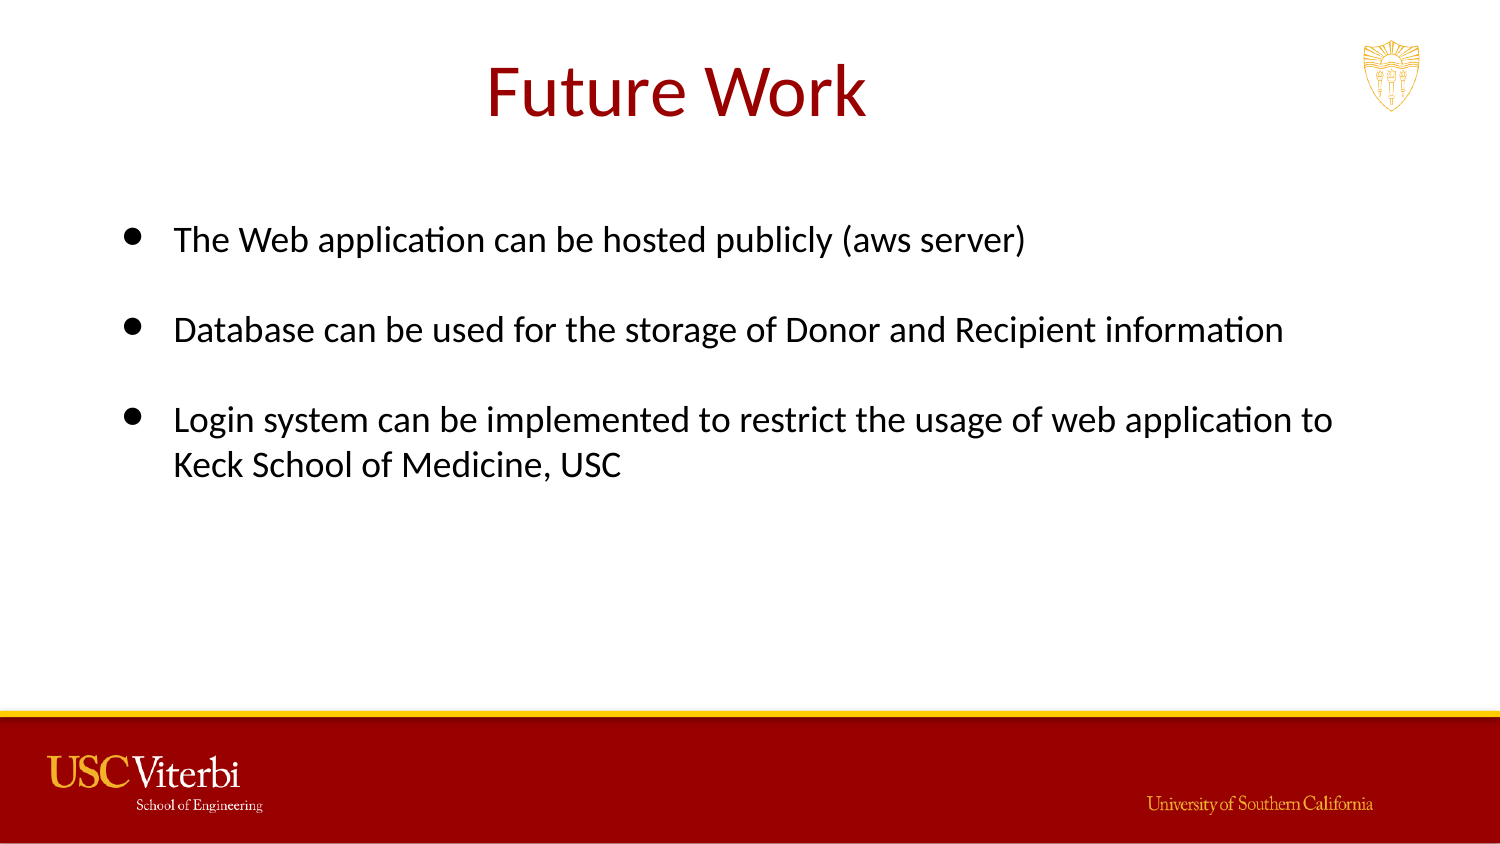

# Future Work

The Web application can be hosted publicly (aws server)

Database can be used for the storage of Donor and Recipient information

Login system can be implemented to restrict the usage of web application to Keck School of Medicine, USC